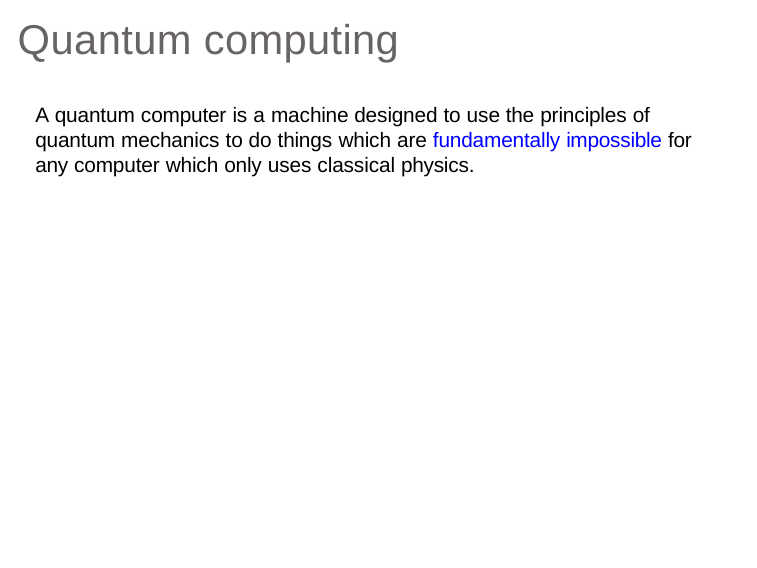

# Quantum computing
A quantum computer is a machine designed to use the principles of  quantum mechanics to do things which are fundamentally impossible for  any computer which only uses classical physics.
Slide 2/29